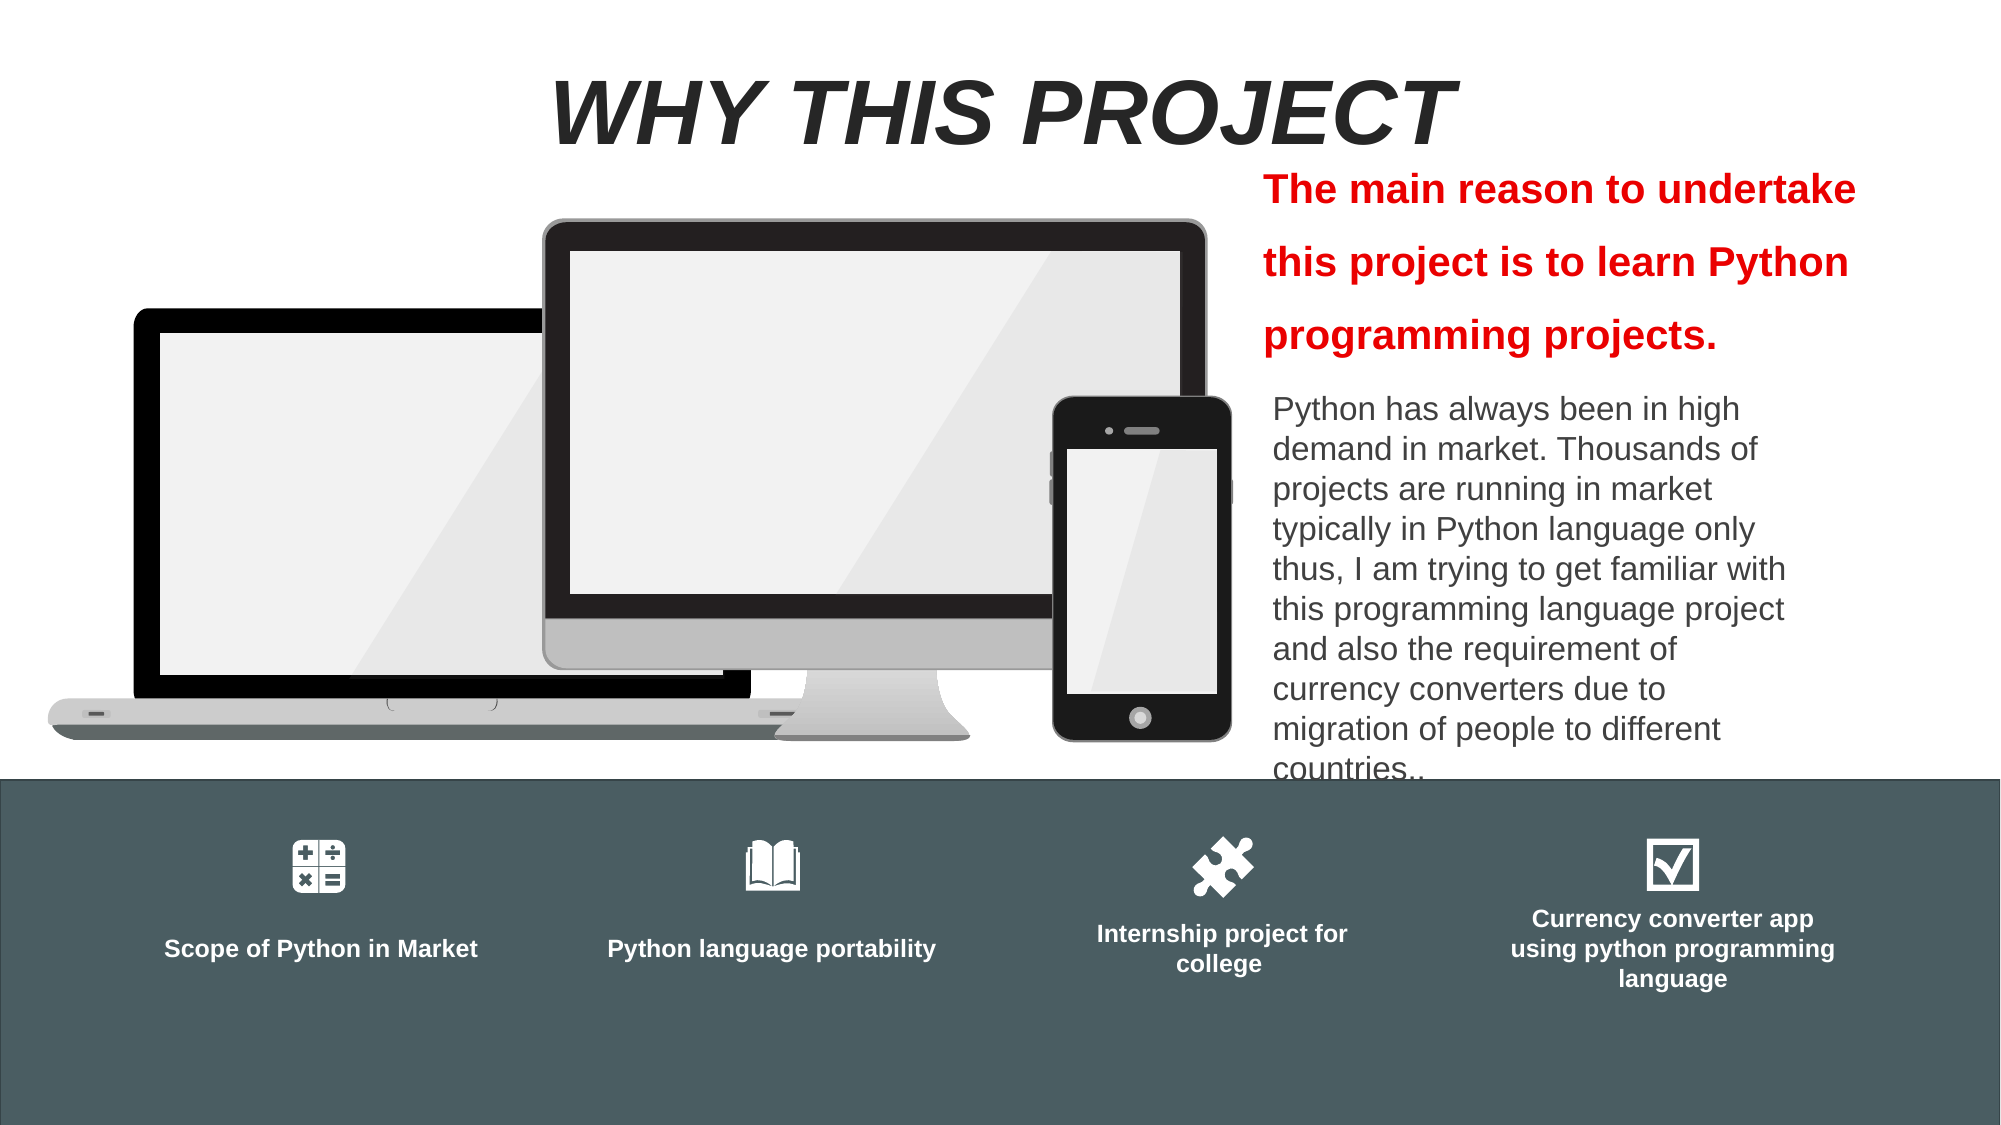

WHY THIS PROJECT
The main reason to undertake this project is to learn Python programming projects.
Python has always been in high demand in market. Thousands of projects are running in market typically in Python language only thus, I am trying to get familiar with this programming language project and also the requirement of currency converters due to migration of people to different countries..

Currency converter app using python programming language

Internship project for college

Scope of Python in Market

Python language portability